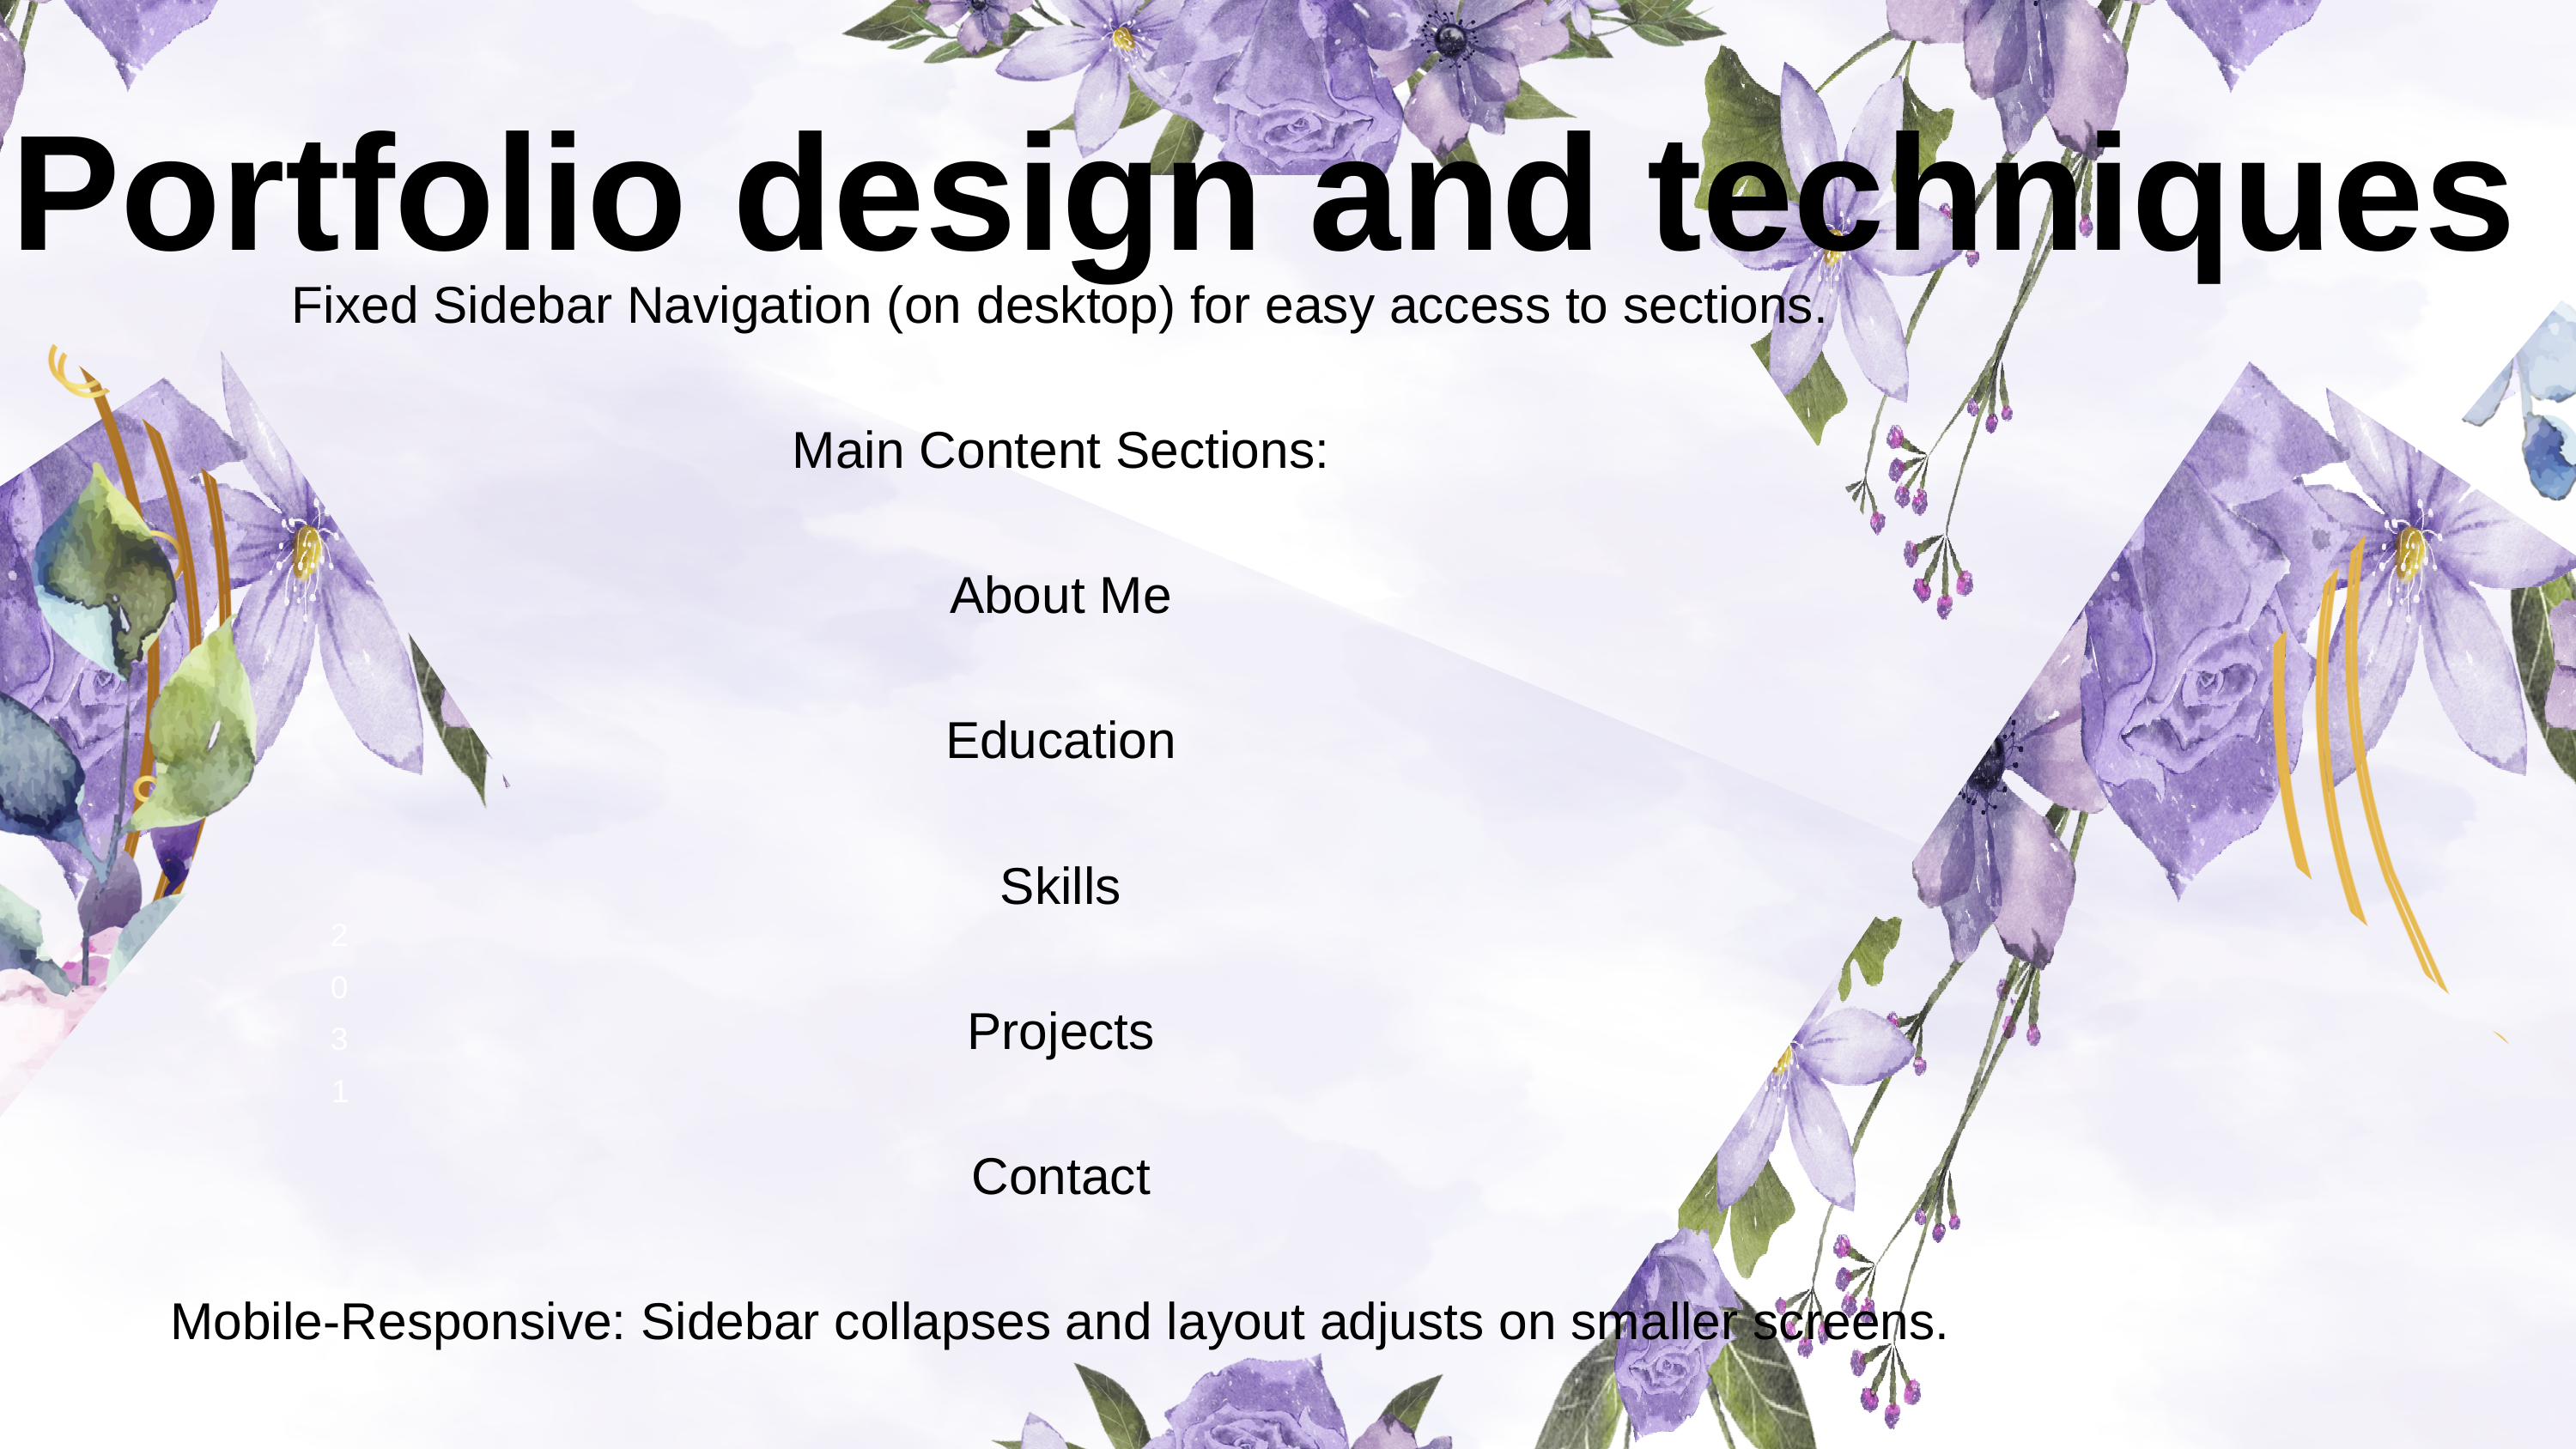

Portfolio design and techniques
Fixed Sidebar Navigation (on desktop) for easy access to sections.

Main Content Sections:

About Me

Education

Skills

Projects

Contact

Mobile-Responsive: Sidebar collapses and layout adjusts on smaller screens.

2031